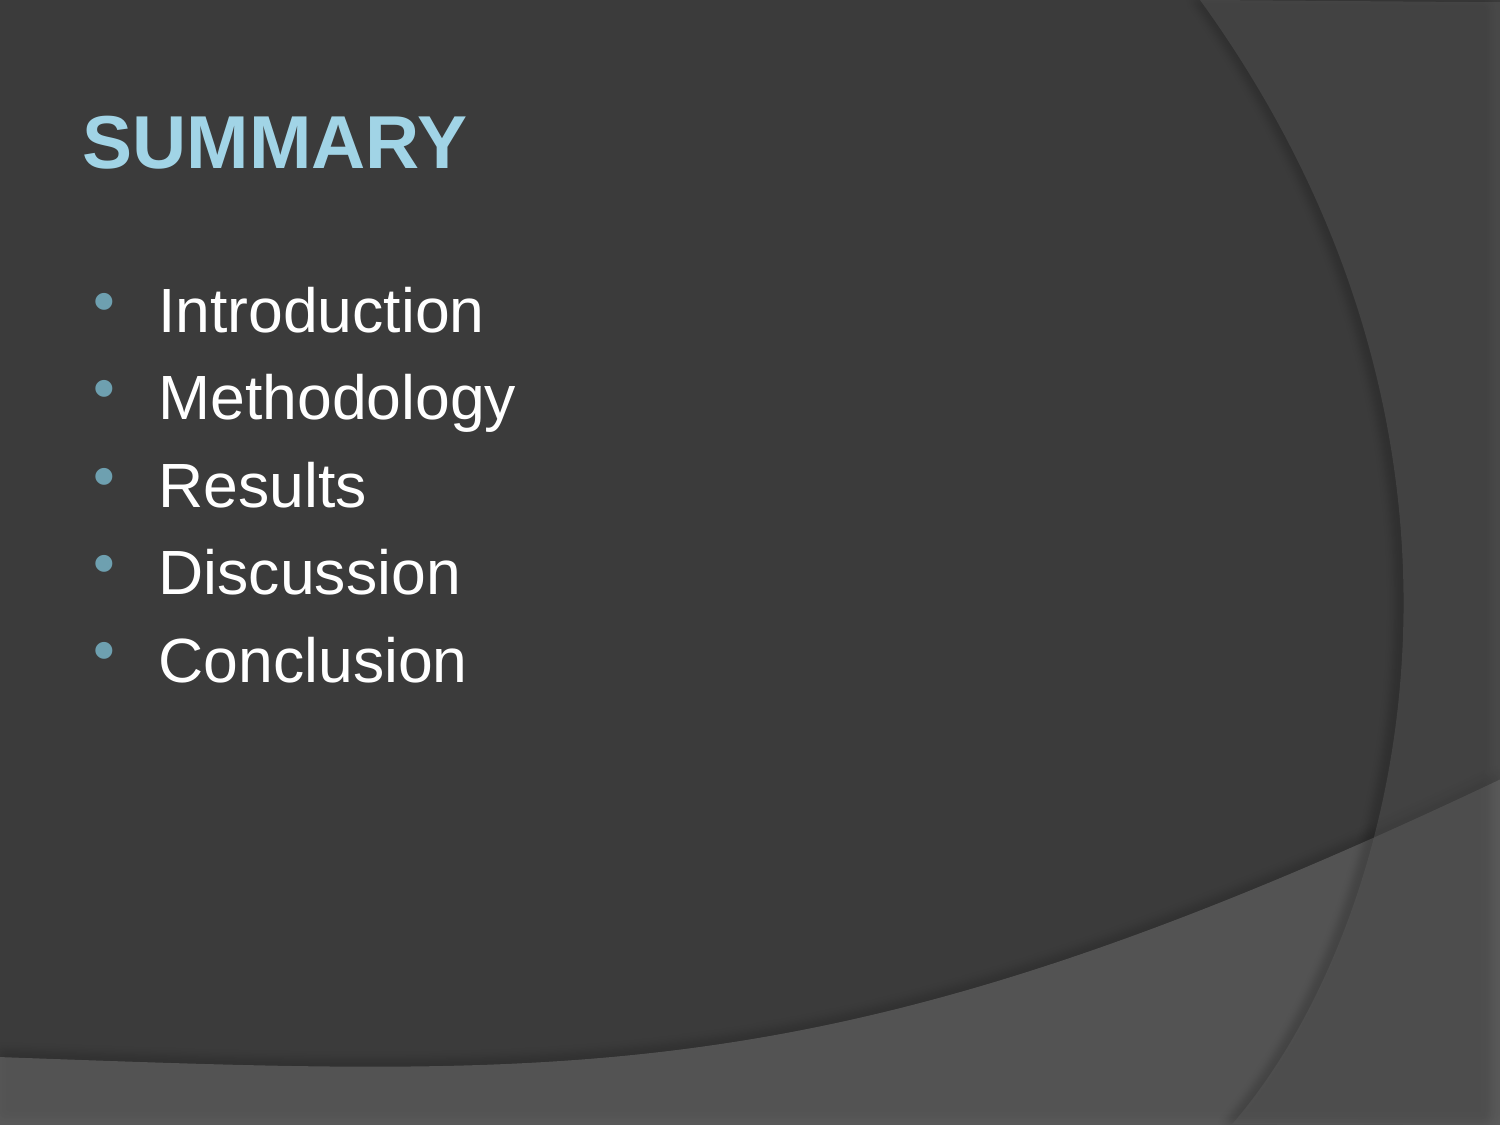

# Summary
Introduction
Methodology
Results
Discussion
Conclusion